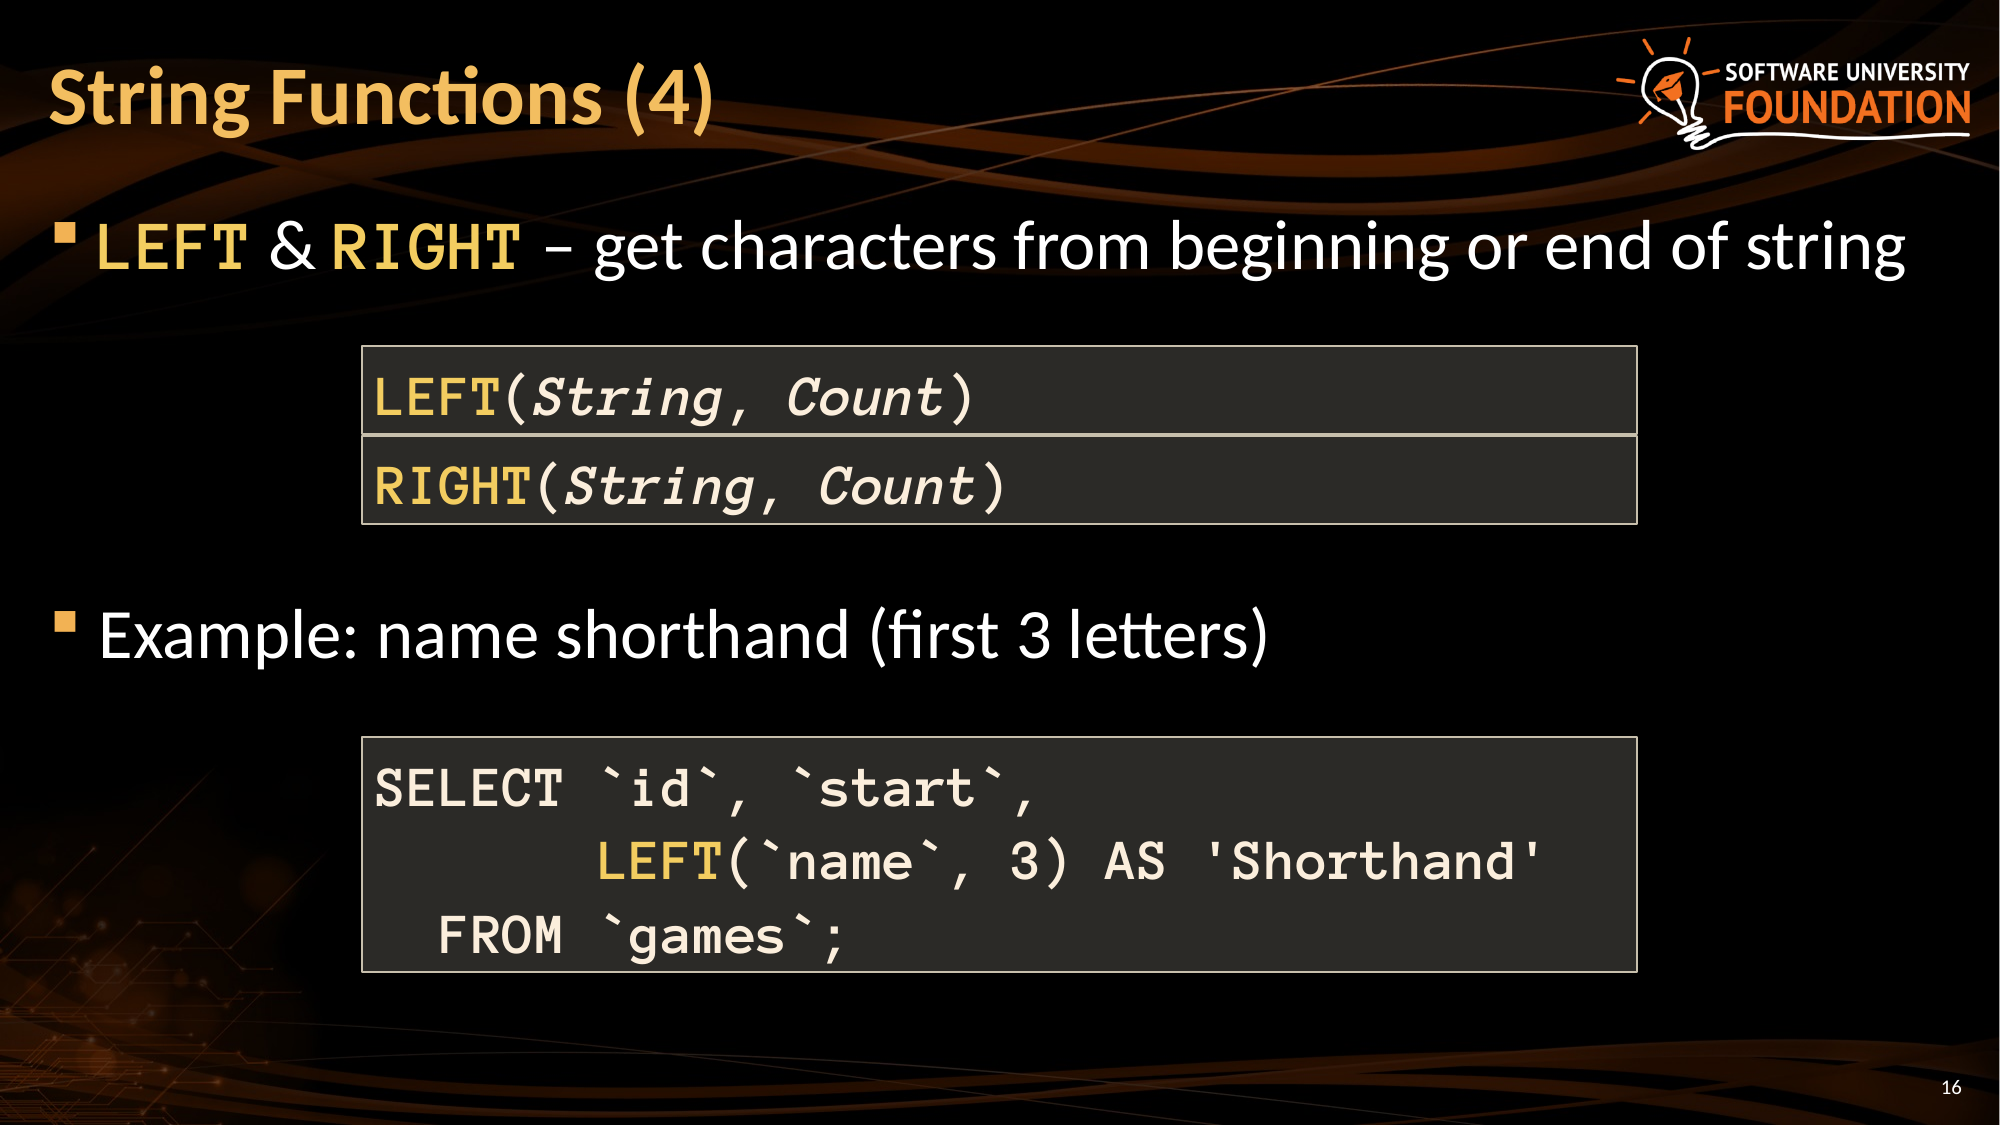

# String Functions (4)
LEFT & RIGHT – get characters from beginning or end of string
Example: name shorthand (first 3 letters)
LEFT(String, Count)
RIGHT(String, Count)
SELECT `id`, `start`,
       LEFT(`name`, 3) AS 'Shorthand'
  FROM `games`;
16